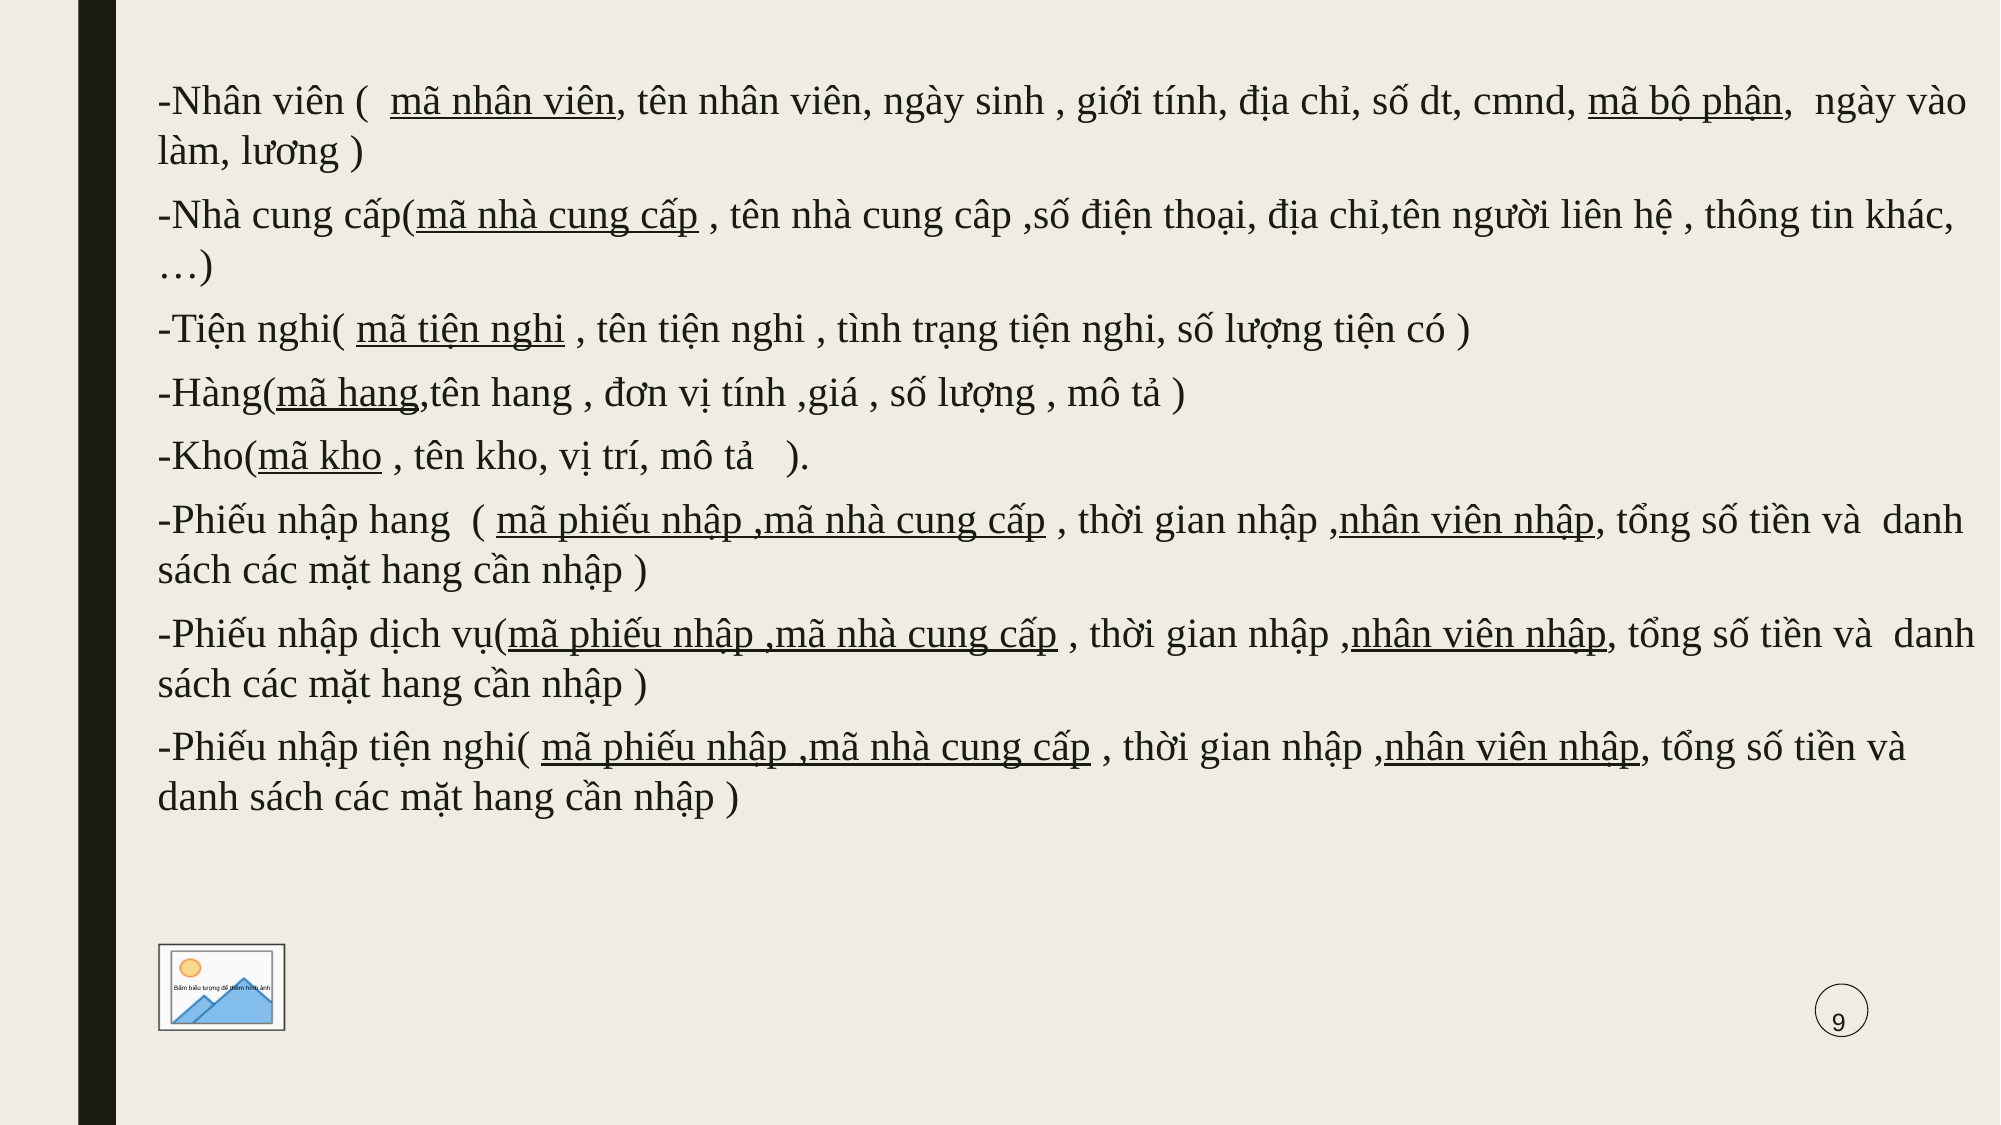

-Nhân viên (  mã nhân viên, tên nhân viên, ngày sinh , giới tính, địa chỉ, số dt, cmnd, mã bộ phận,  ngày vào làm, lương )
-Nhà cung cấp(mã nhà cung cấp , tên nhà cung câp ,số điện thoại, địa chỉ,tên người liên hệ , thông tin khác,…)
-Tiện nghi( mã tiện nghi , tên tiện nghi , tình trạng tiện nghi, số lượng tiện có )
-Hàng(mã hang,tên hang , đơn vị tính ,giá , số lượng , mô tả )
-Kho(mã kho , tên kho, vị trí, mô tả   ).
-Phiếu nhập hang  ( mã phiếu nhập ,mã nhà cung cấp , thời gian nhập ,nhân viên nhập, tổng số tiền và  danh sách các mặt hang cần nhập )
-Phiếu nhập dịch vụ(mã phiếu nhập ,mã nhà cung cấp , thời gian nhập ,nhân viên nhập, tổng số tiền và  danh sách các mặt hang cần nhập )
-Phiếu nhập tiện nghi( mã phiếu nhập ,mã nhà cung cấp , thời gian nhập ,nhân viên nhập, tổng số tiền và  danh sách các mặt hang cần nhập )

9